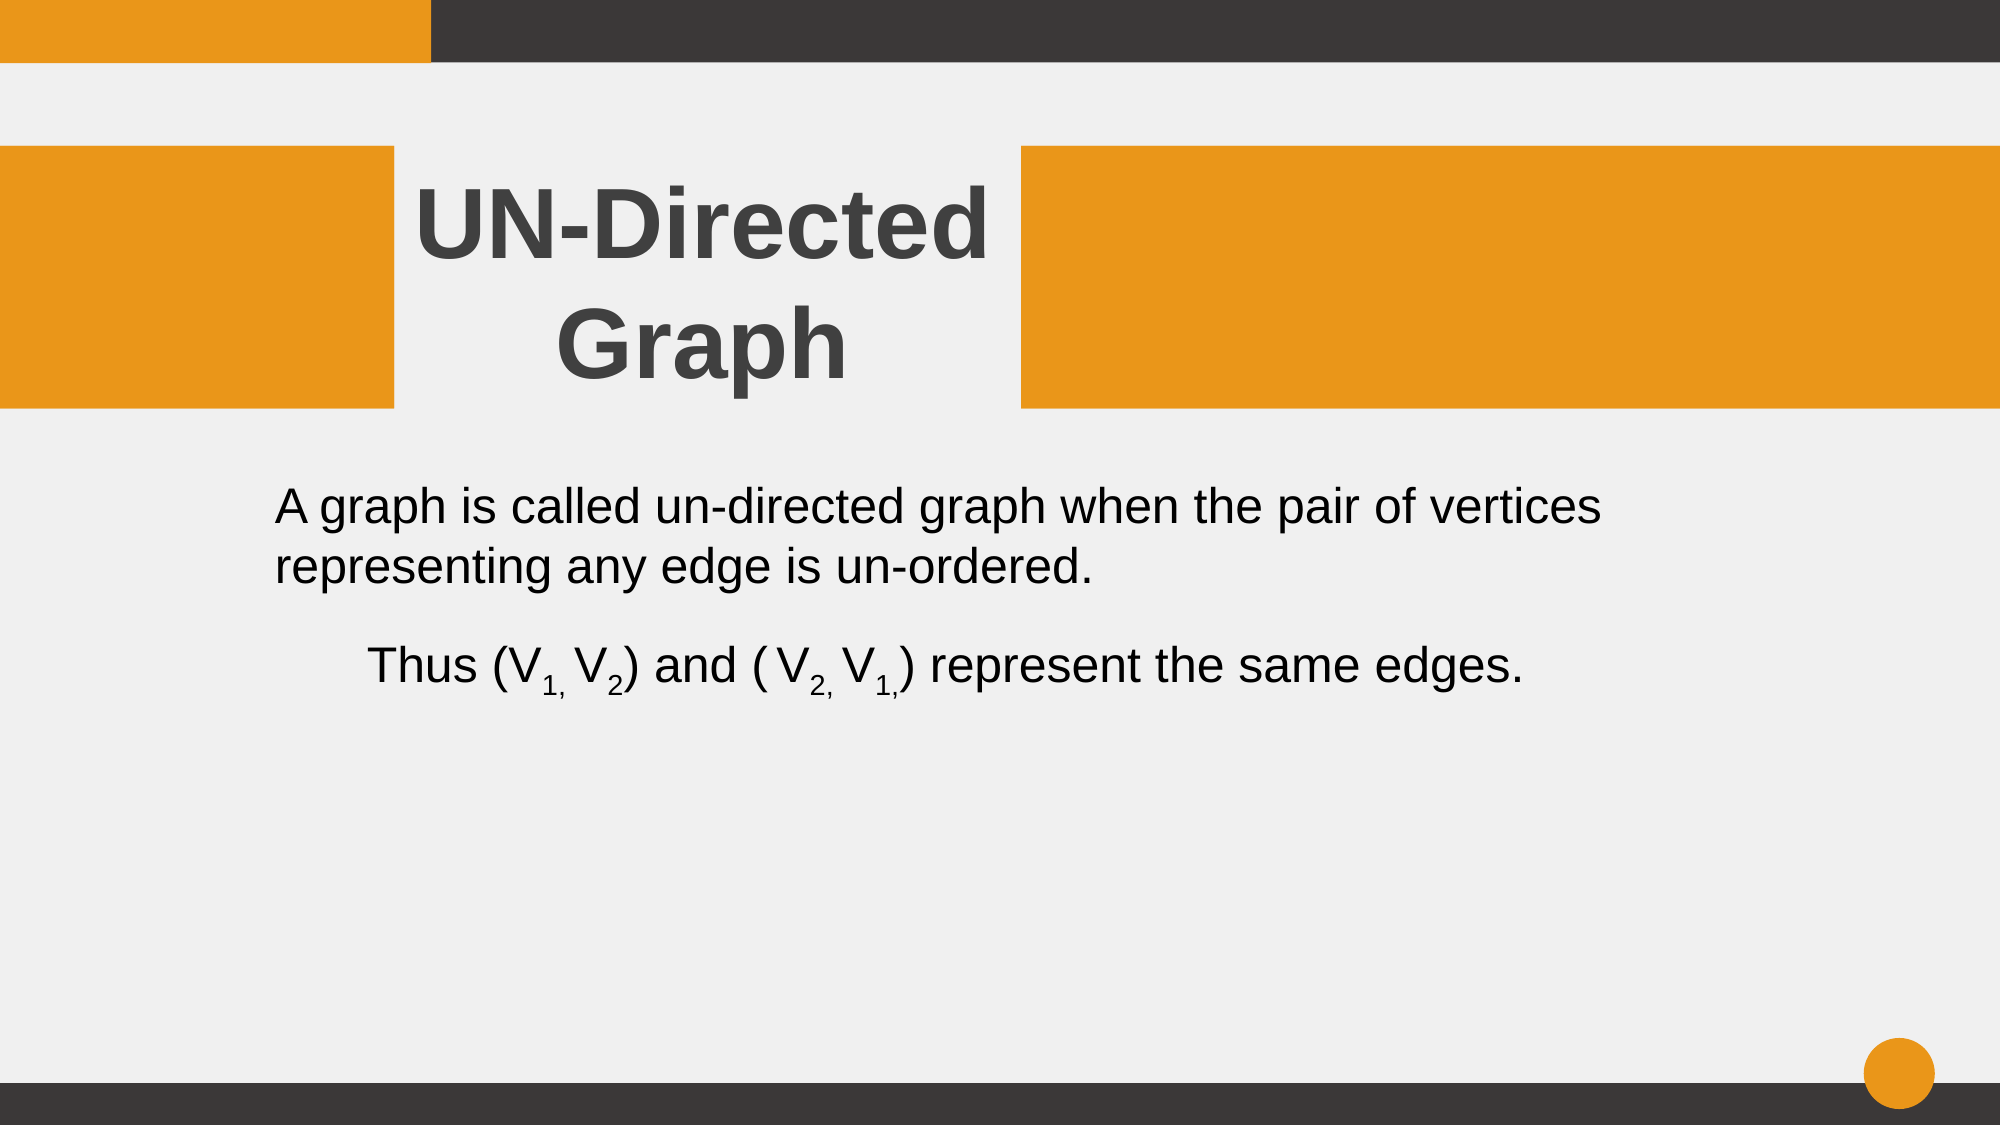

UN-Directed Graph

A graph is called un-directed graph when the pair of vertices
representing any edge is un-ordered.
Thus (V1, V2) and ( V2, V1,) represent the same edges.
6